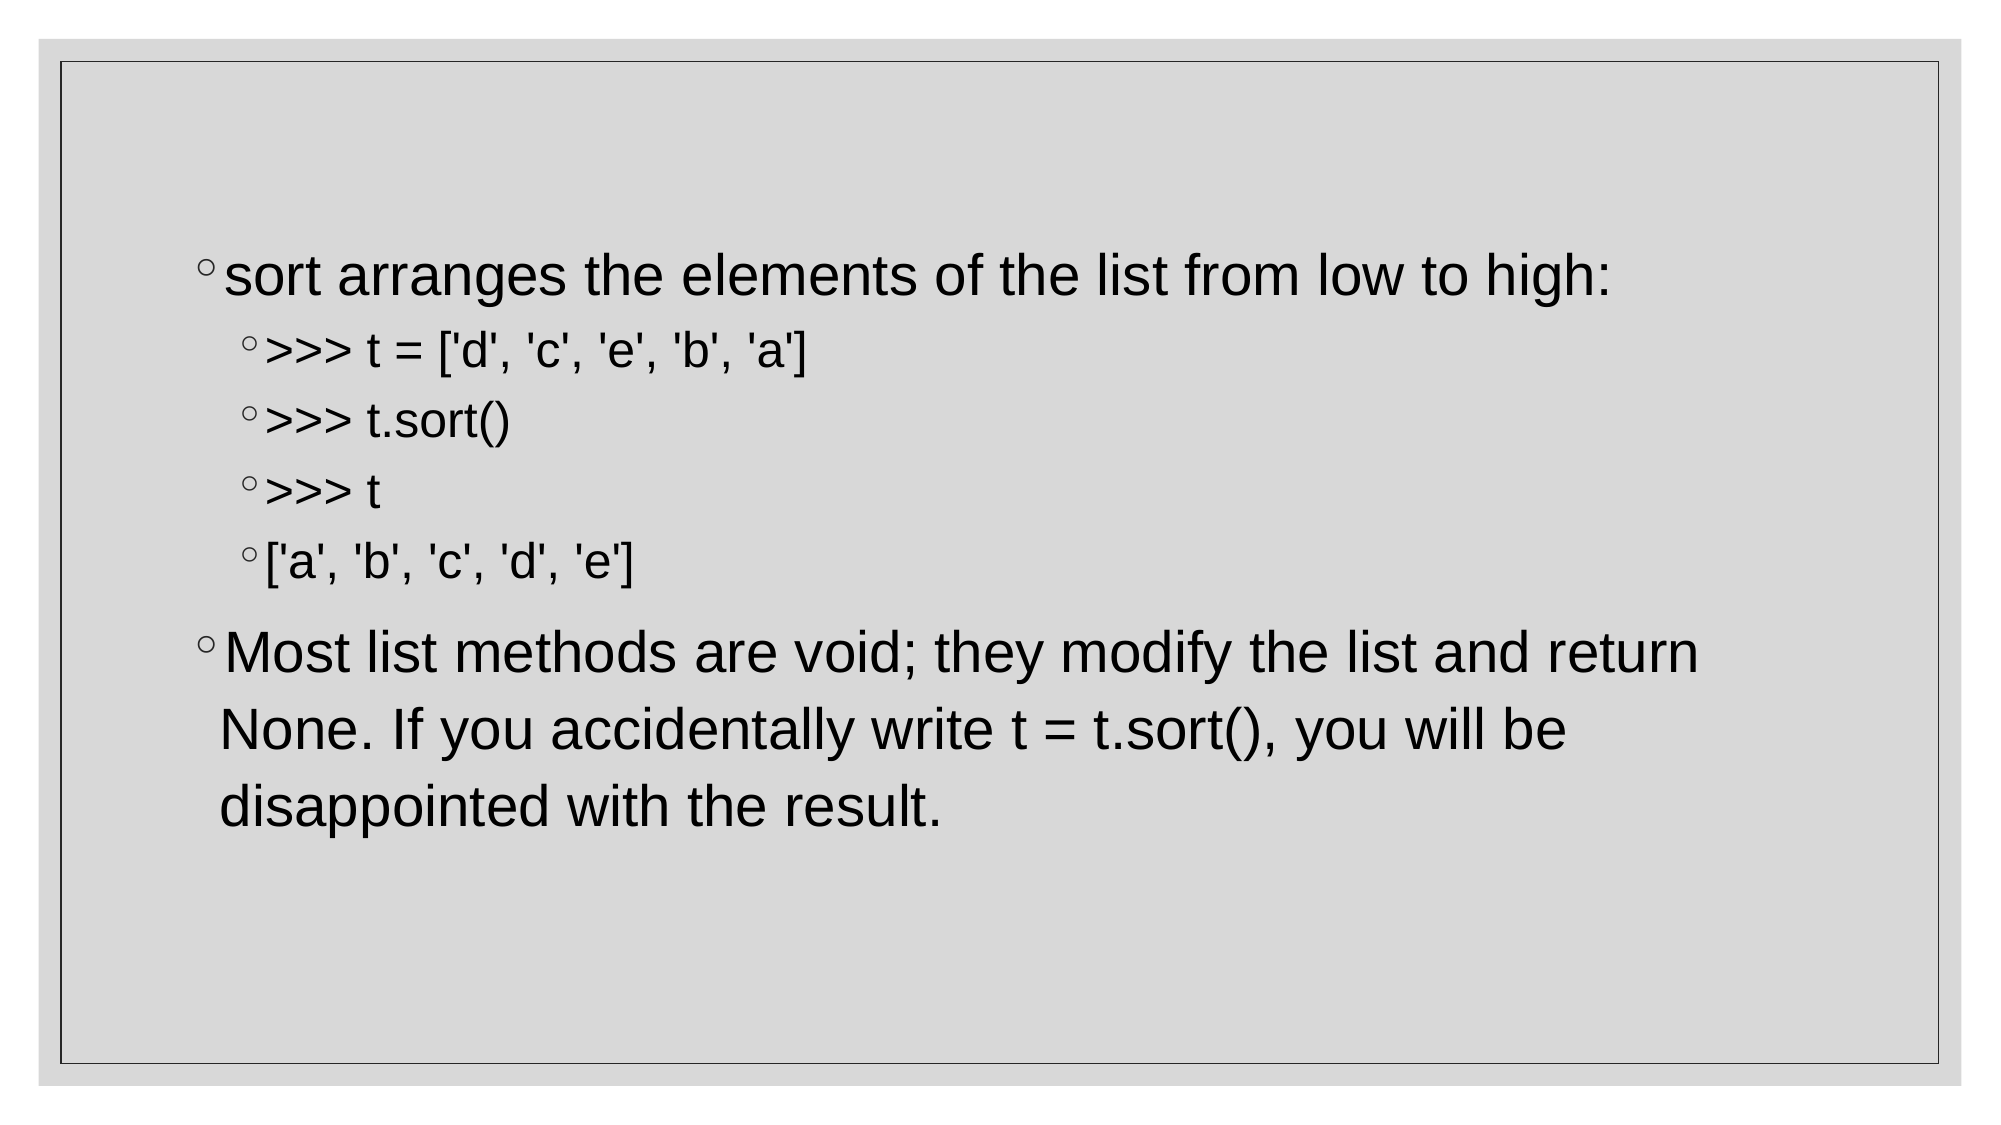

sort arranges the elements of the list from low to high:
>>> t = ['d', 'c', 'e', 'b', 'a']
>>> t.sort()
>>> t
['a', 'b', 'c', 'd', 'e']
Most list methods are void; they modify the list and return None. If you accidentally write t = t.sort(), you will be disappointed with the result.